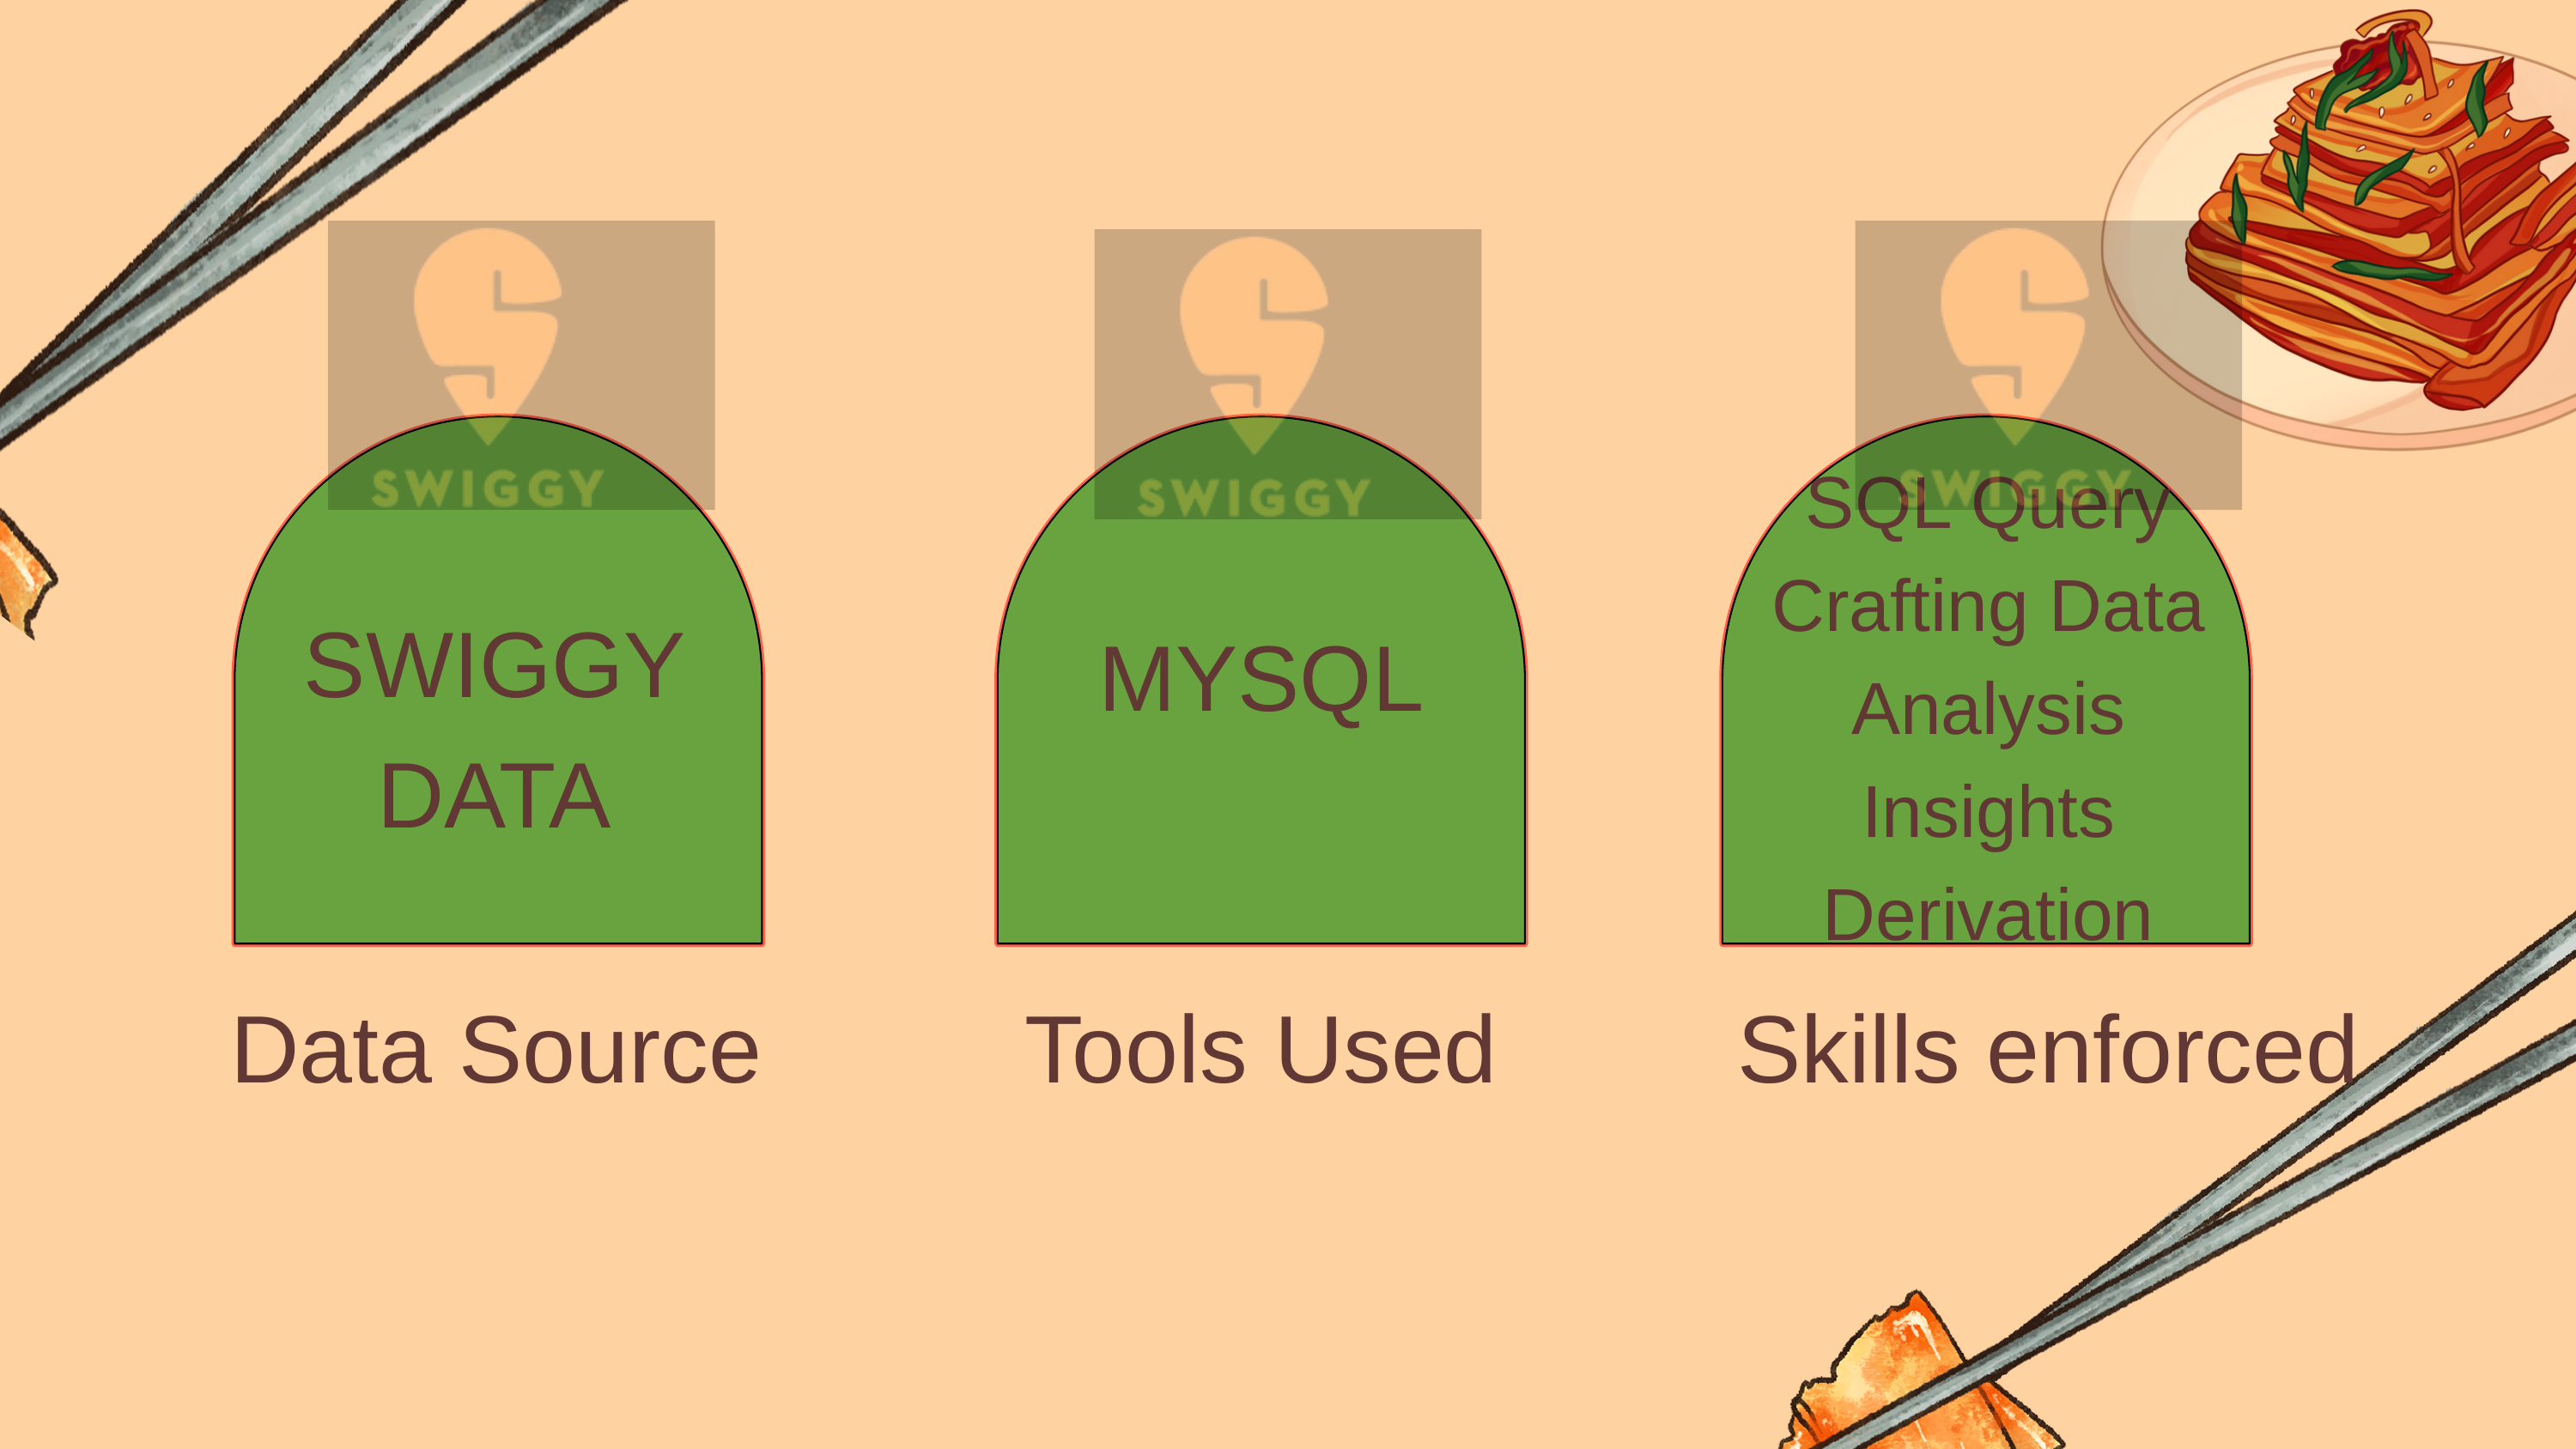

SQL Query Crafting Data Analysis
Insights Derivation
SWIGGY DATA
MYSQL

Data Source
Tools Used
Skills enforced